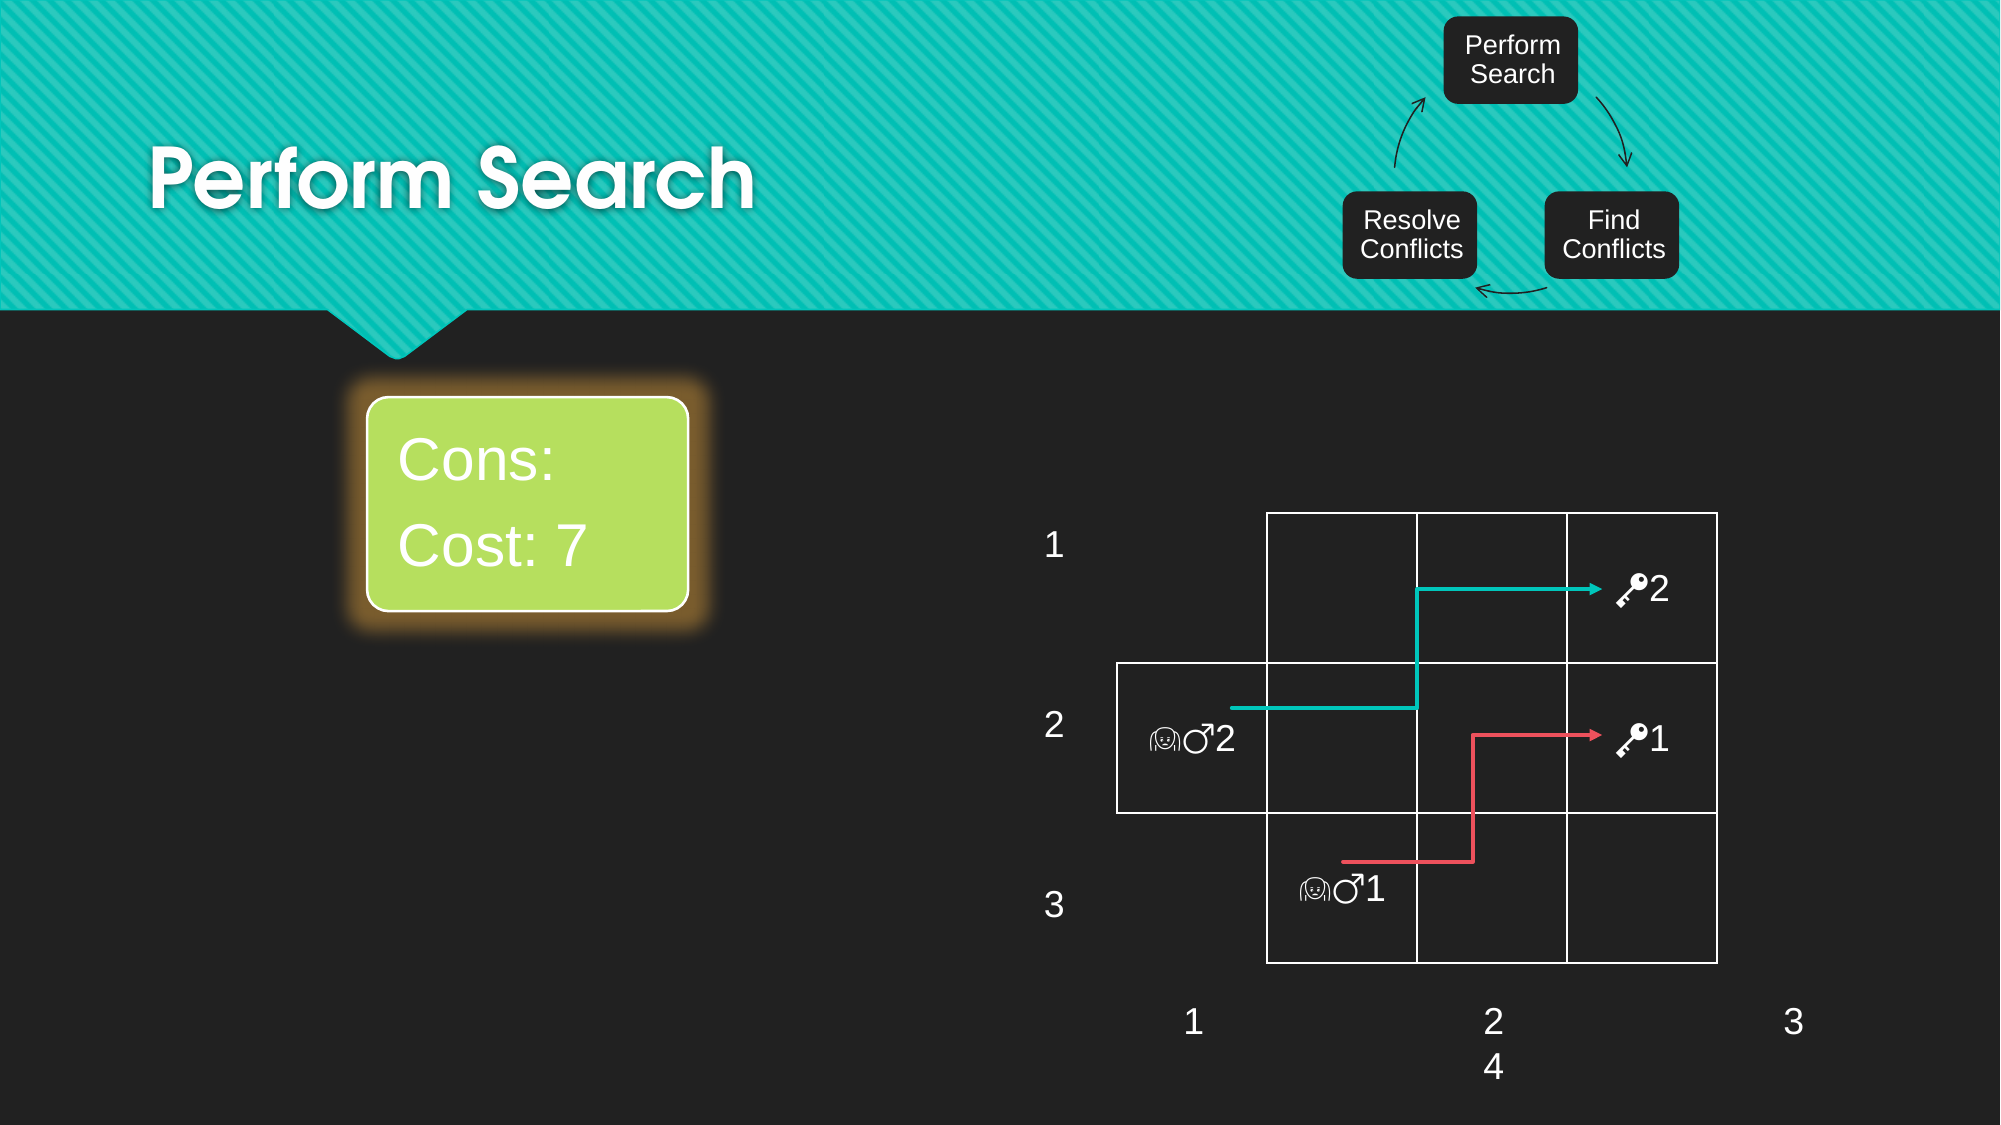

Perform Search
Find Conflicts
Resolve Conflicts
# Perform Search
Cons:
Cost: 7
1

2

3
|  |  |  | 🔑2 |
| --- | --- | --- | --- |
| 🙍‍♂️2 |  |  | 🔑1 |
|  | 🙍‍♂️1 |  |  |
1		2		3		4